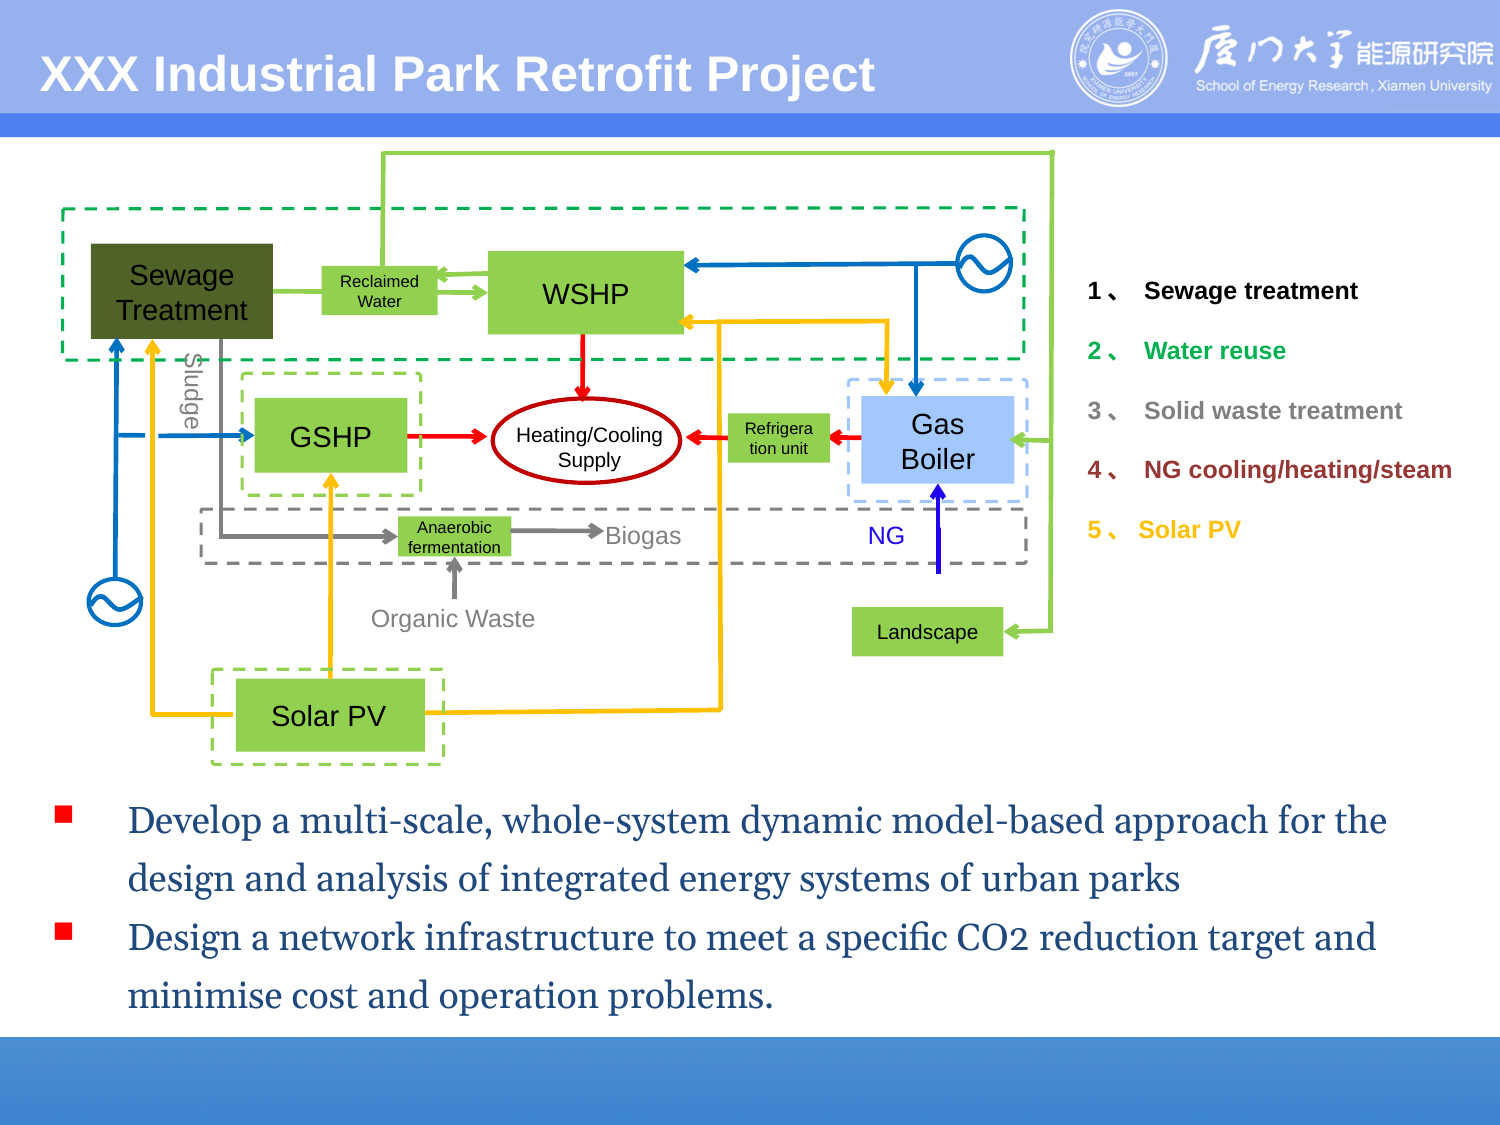

XXX Industrial Park Retrofit Project

Sewage Treatment
WSHP
Reclaimed Water
Sludge

Gas Boiler
GSHP

Refrigeration unit
Heating/Cooling
Supply

Anaerobic fermentation
NG
Biogas

Organic Waste
Landscape

Solar PV
1、 Sewage treatment

2、 Water reuse

3、 Solid waste treatment

4、 NG cooling/heating/steam

5、Solar PV

Develop a multi-scale, whole-system dynamic model-based approach for the design and analysis of integrated energy systems of urban parks
Design a network infrastructure to meet a specific CO2 reduction target and minimise cost and operation problems.